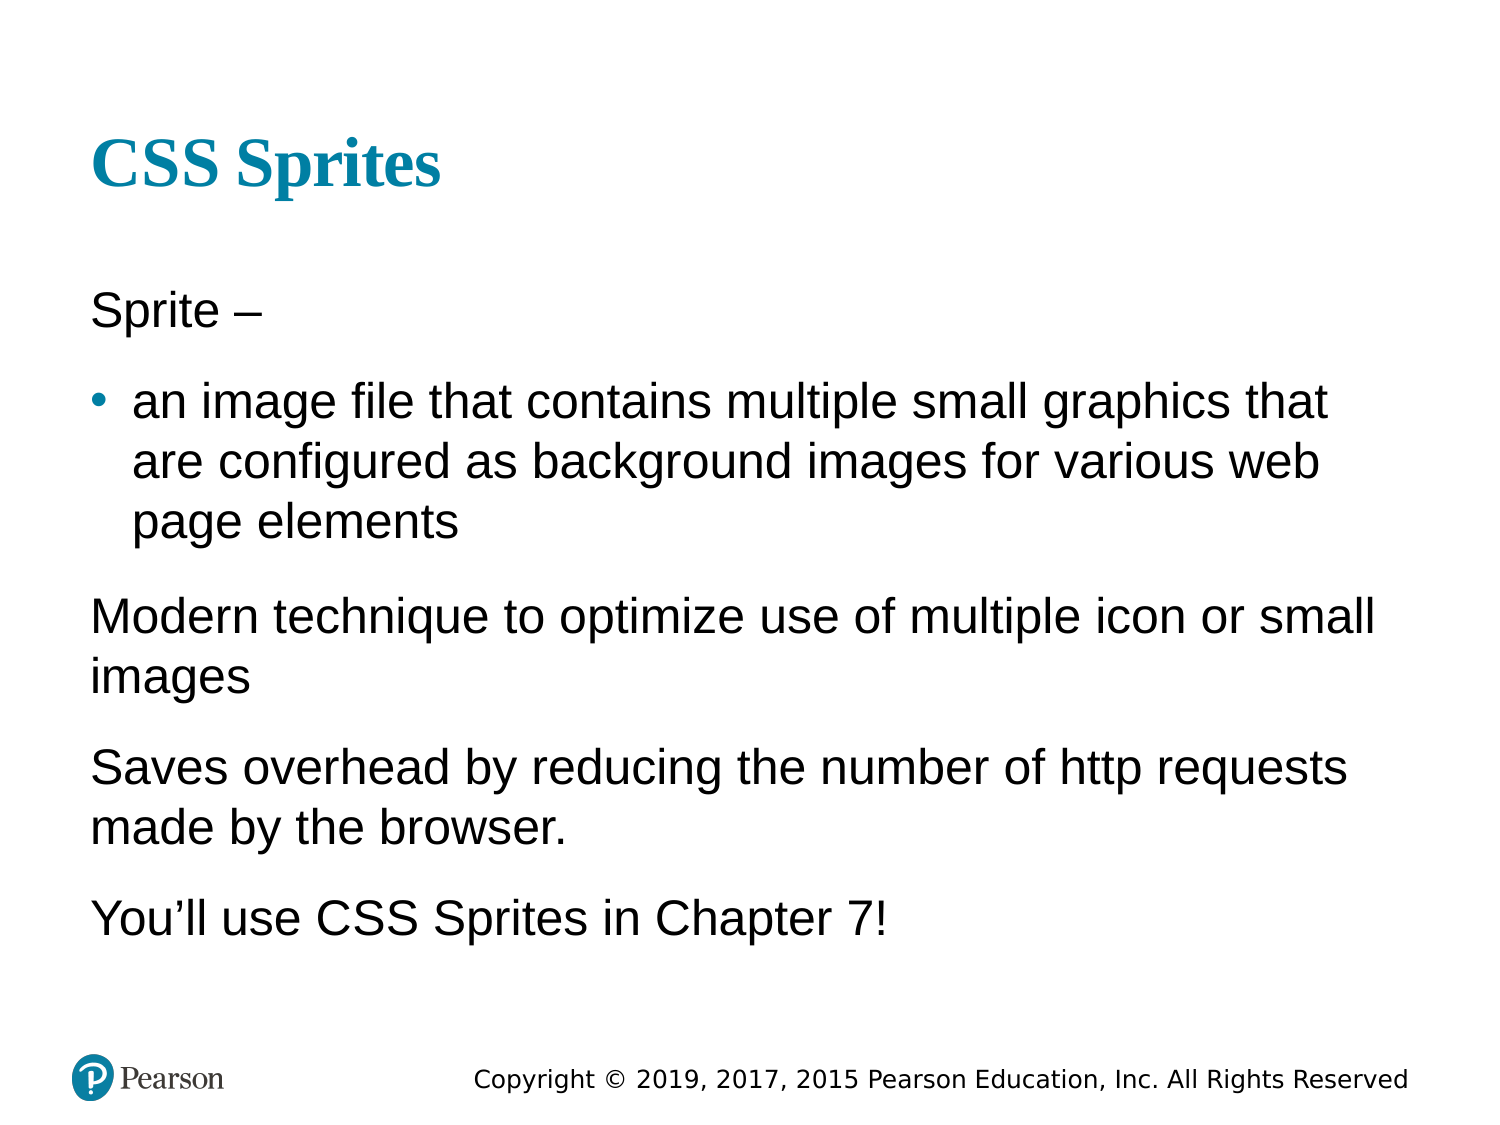

# C S S Sprites
Sprite –
an image file that contains multiple small graphics that are configured as background images for various web page elements
Modern technique to optimize use of multiple icon or small images
Saves overhead by reducing the number of http requests made by the browser.
You’ll use C S S Sprites in Chapter 7!